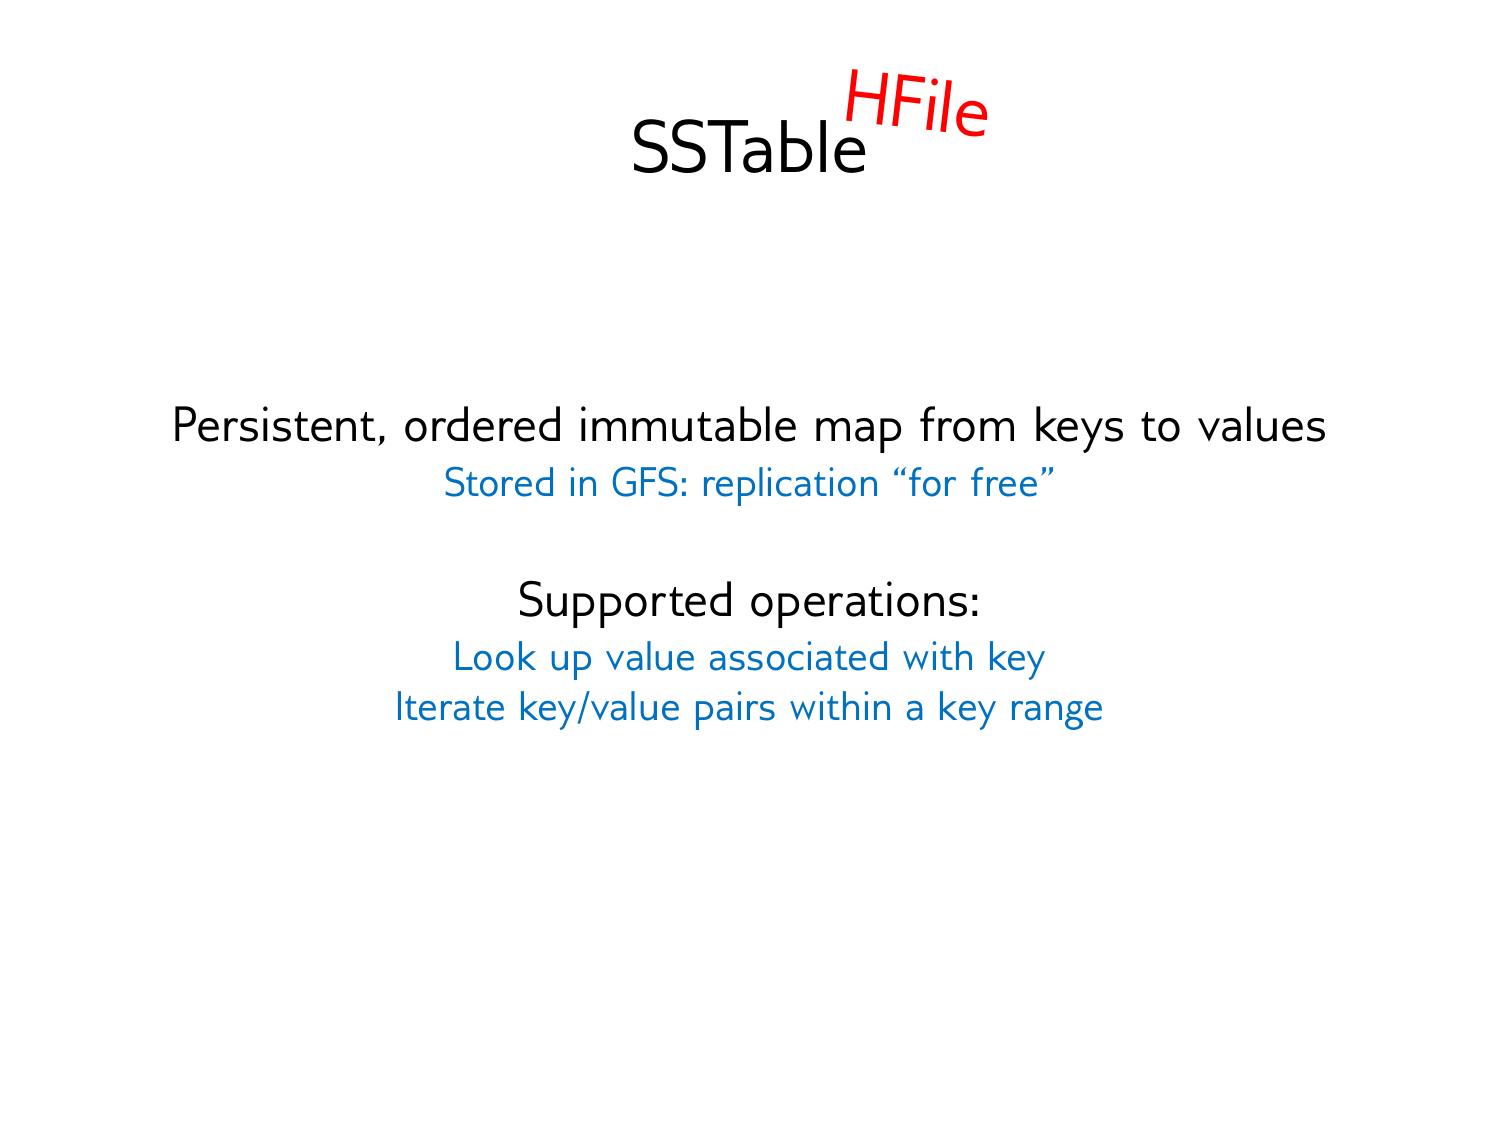

HFile
SSTable
Persistent, ordered immutable map from keys to values
Stored in GFS: replication “for free”
Supported operations:
Look up value associated with key
Iterate key/value pairs within a key range